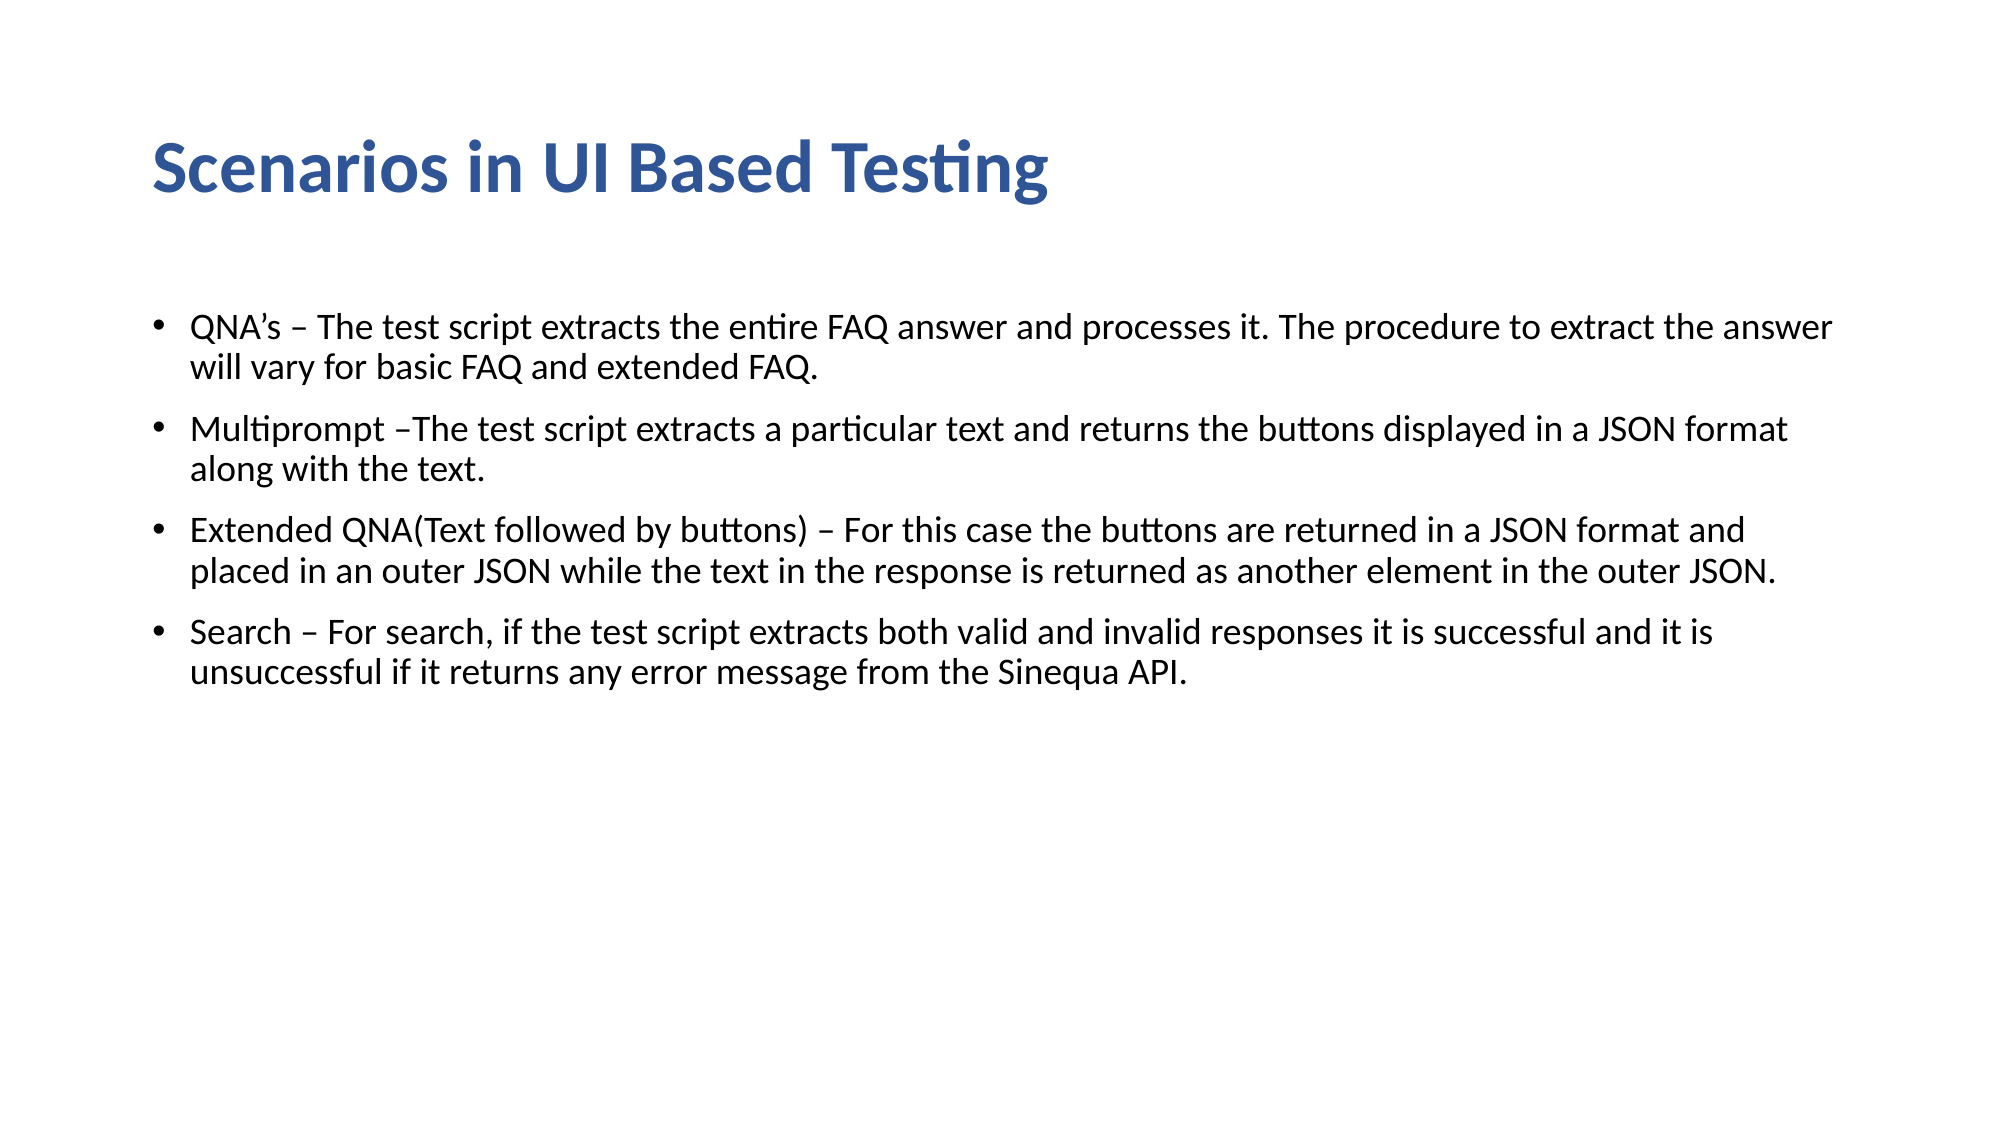

# Scenarios in UI Based Testing
QNA’s – The test script extracts the entire FAQ answer and processes it. The procedure to extract the answer will vary for basic FAQ and extended FAQ.
Multiprompt –The test script extracts a particular text and returns the buttons displayed in a JSON format along with the text.
Extended QNA(Text followed by buttons) – For this case the buttons are returned in a JSON format and placed in an outer JSON while the text in the response is returned as another element in the outer JSON.
Search – For search, if the test script extracts both valid and invalid responses it is successful and it is unsuccessful if it returns any error message from the Sinequa API.